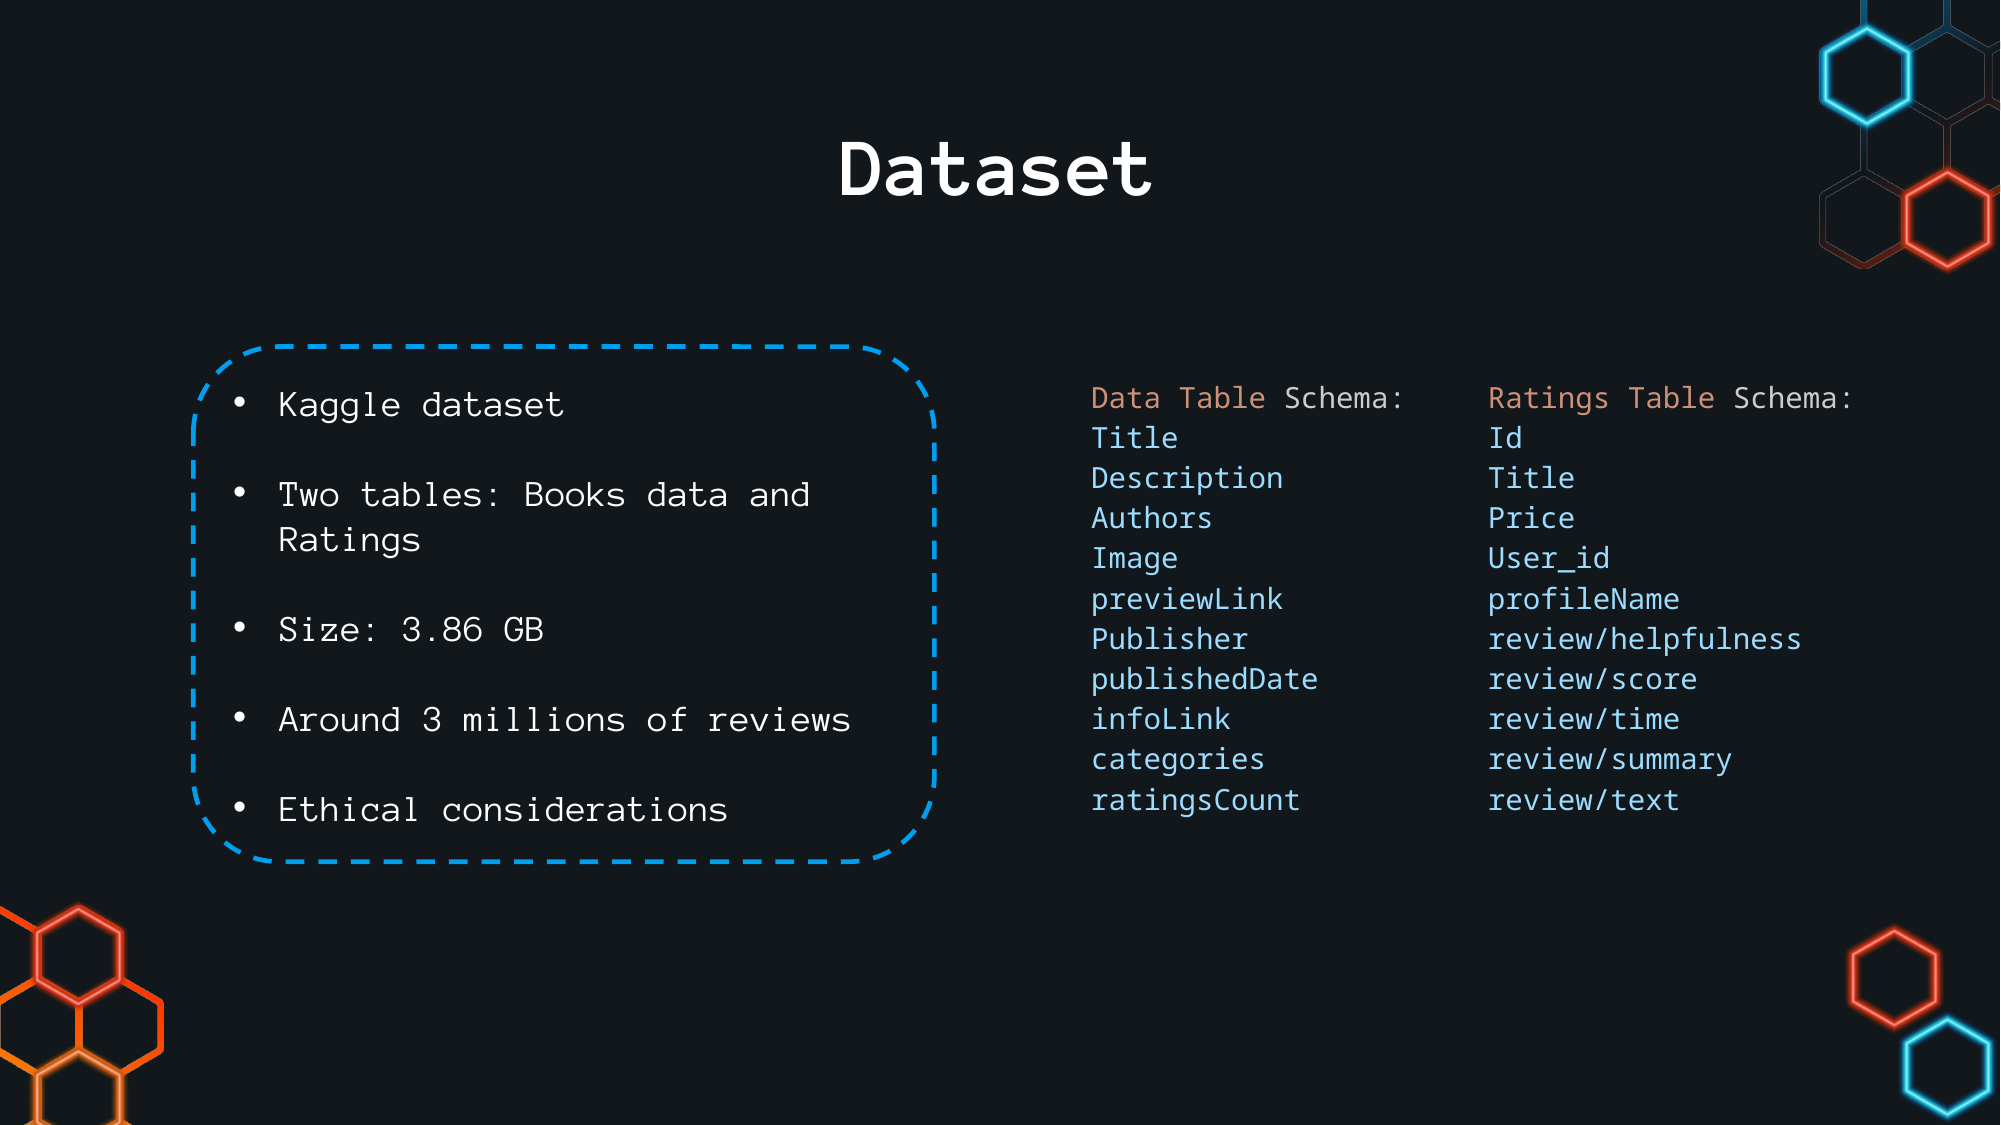

# Dataset
Kaggle dataset

Two tables: Books data and Ratings

Size: 3.86 GB

Around 3 millions of reviews

Ethical considerations
Ratings Table Schema:
Id
Title
Price
User_id
profileName
review/helpfulness
review/score
review/time
review/summary
review/text
Data Table Schema:
Title
Description
Authors
Image
previewLink
Publisher
publishedDate
infoLink
categories
ratingsCount